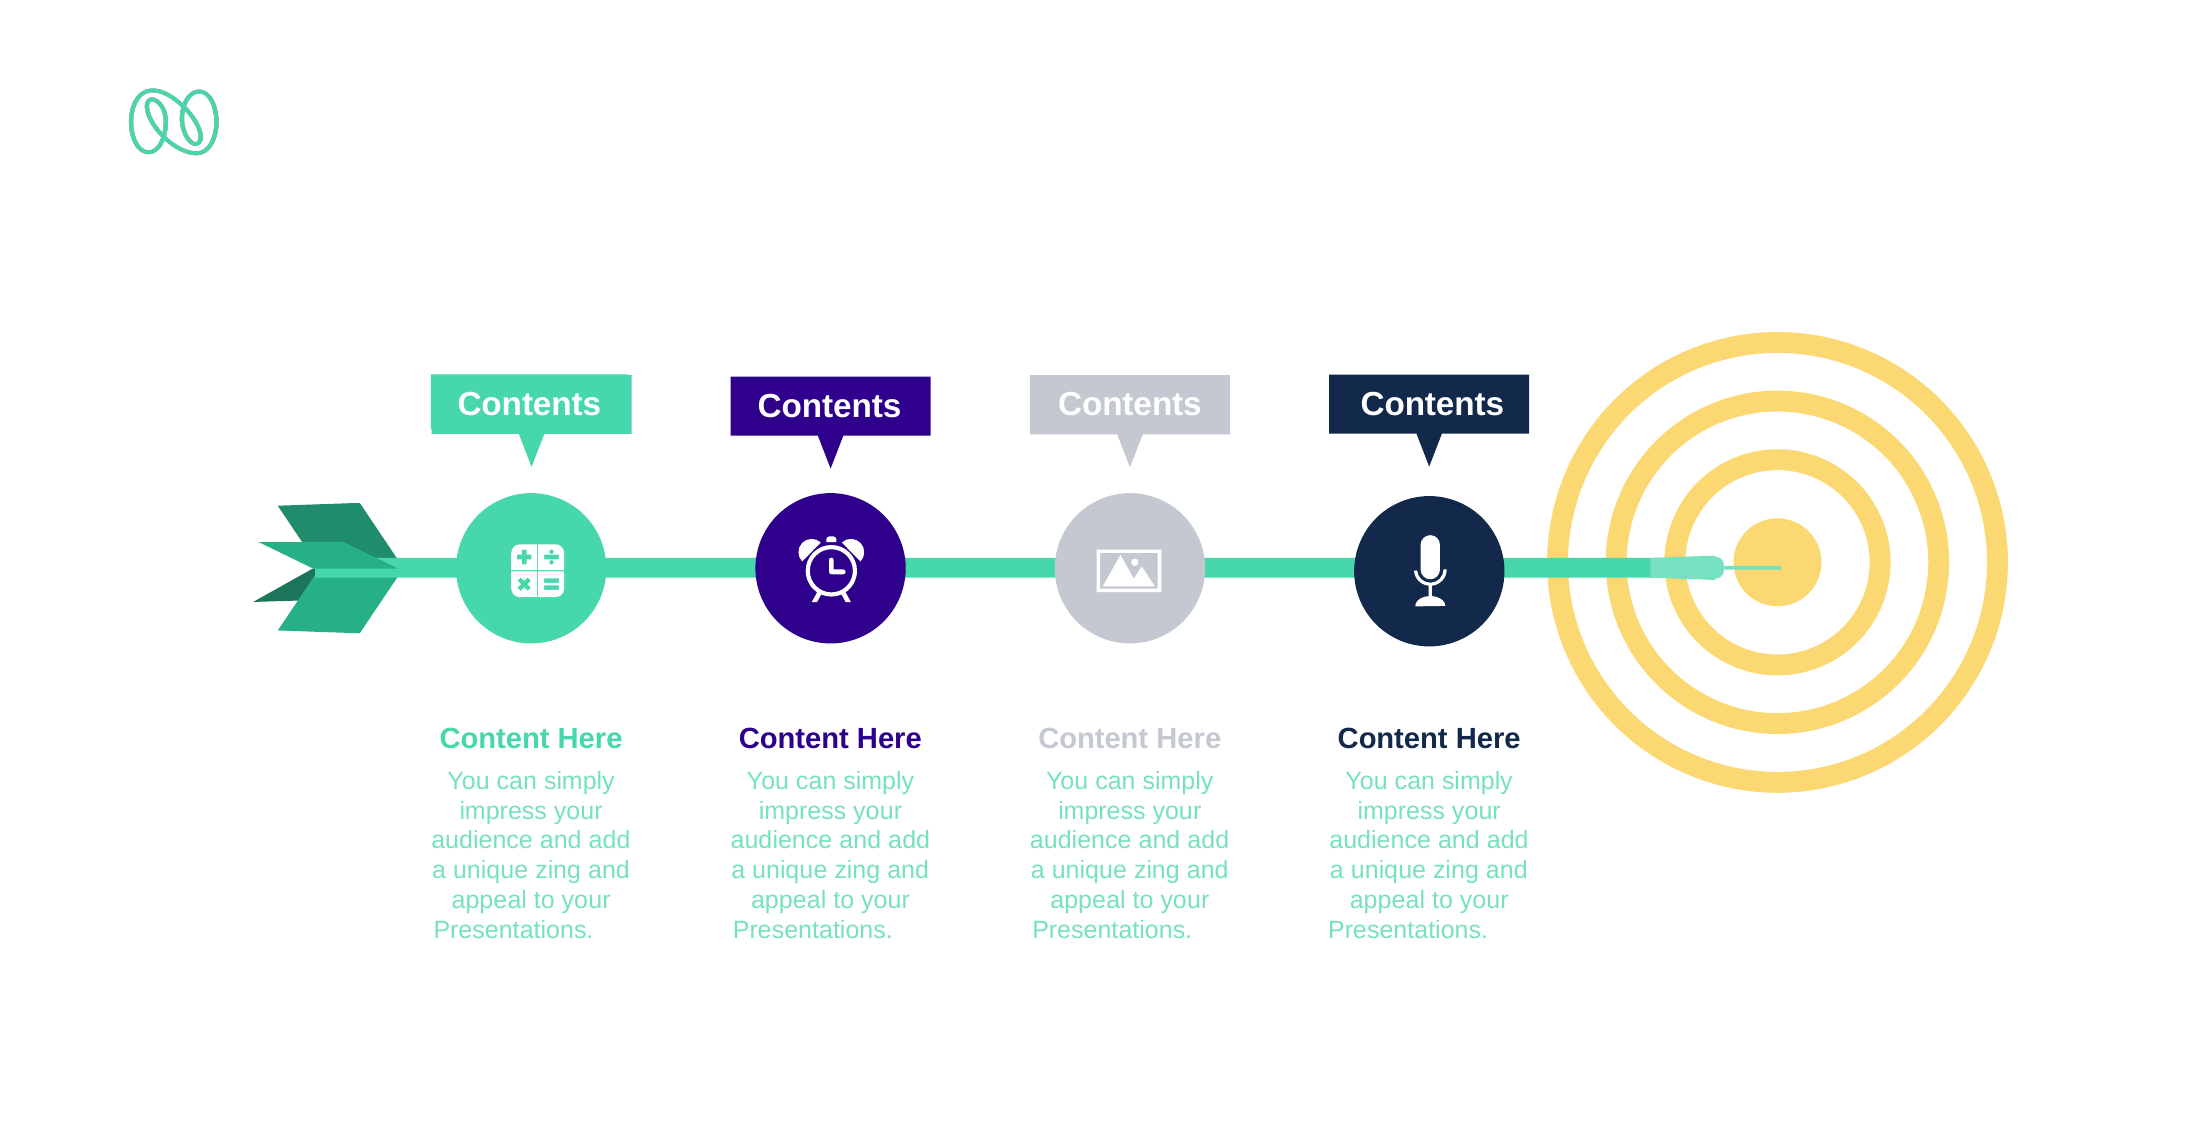

Contents

Contents

Contents

Contents

Content Here
You can simply impress your audience and add a unique zing and appeal to your Presentations.
Content Here
You can simply impress your audience and add a unique zing and appeal to your Presentations.
Content Here
You can simply impress your audience and add a unique zing and appeal to your Presentations.
Content Here
You can simply impress your audience and add a unique zing and appeal to your Presentations.